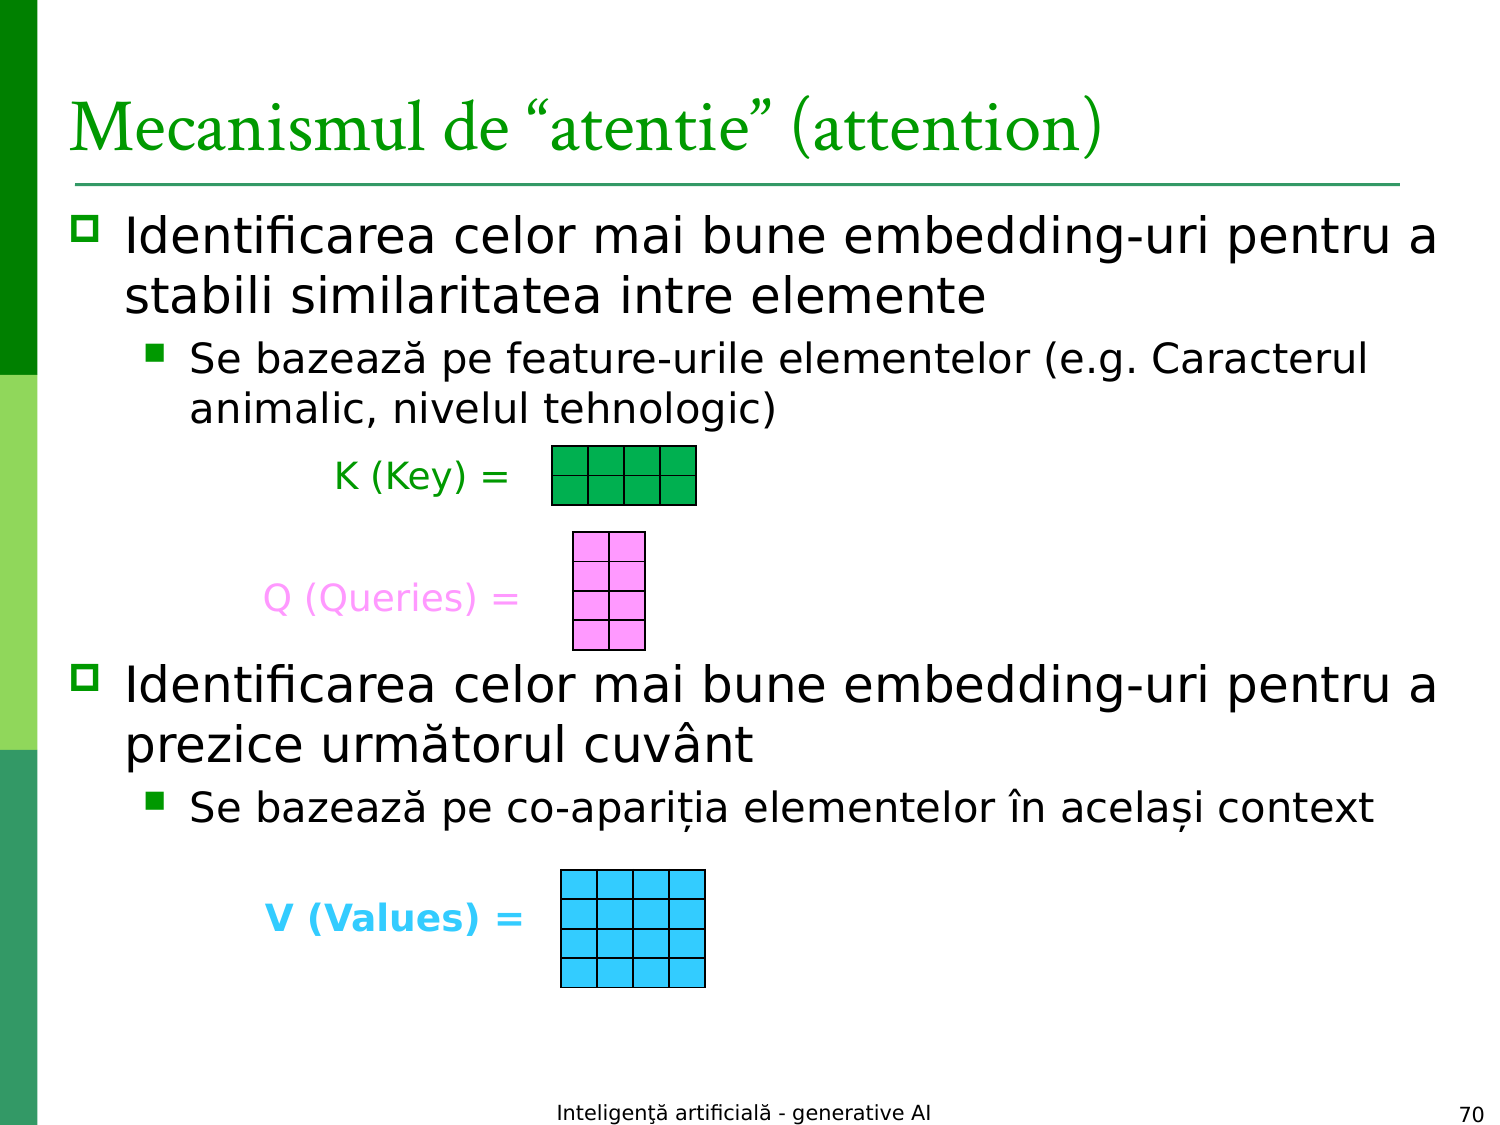

# Mecanismul de “atentie” (attention)
Identificarea celor mai bune embedding-uri pentru a stabili similaritatea intre elemente
Se bazează pe feature-urile elementelor (e.g. Caracterul animalic, nivelul tehnologic)

Identificarea celor mai bune embedding-uri pentru a prezice următorul cuvânt
Se bazează pe co-apariția elementelor în același context

K (Key) =
|  |  |  |  |
| --- | --- | --- | --- |
|  |  |  |  |
|  |  |
| --- | --- |
|  |  |
|  |  |
|  |  |
Q (Queries) =
|  |  |  |  |
| --- | --- | --- | --- |
|  |  |  |  |
|  |  |  |  |
|  |  |  |  |
V (Values) =
Inteligenţă artificială - generative AI
70